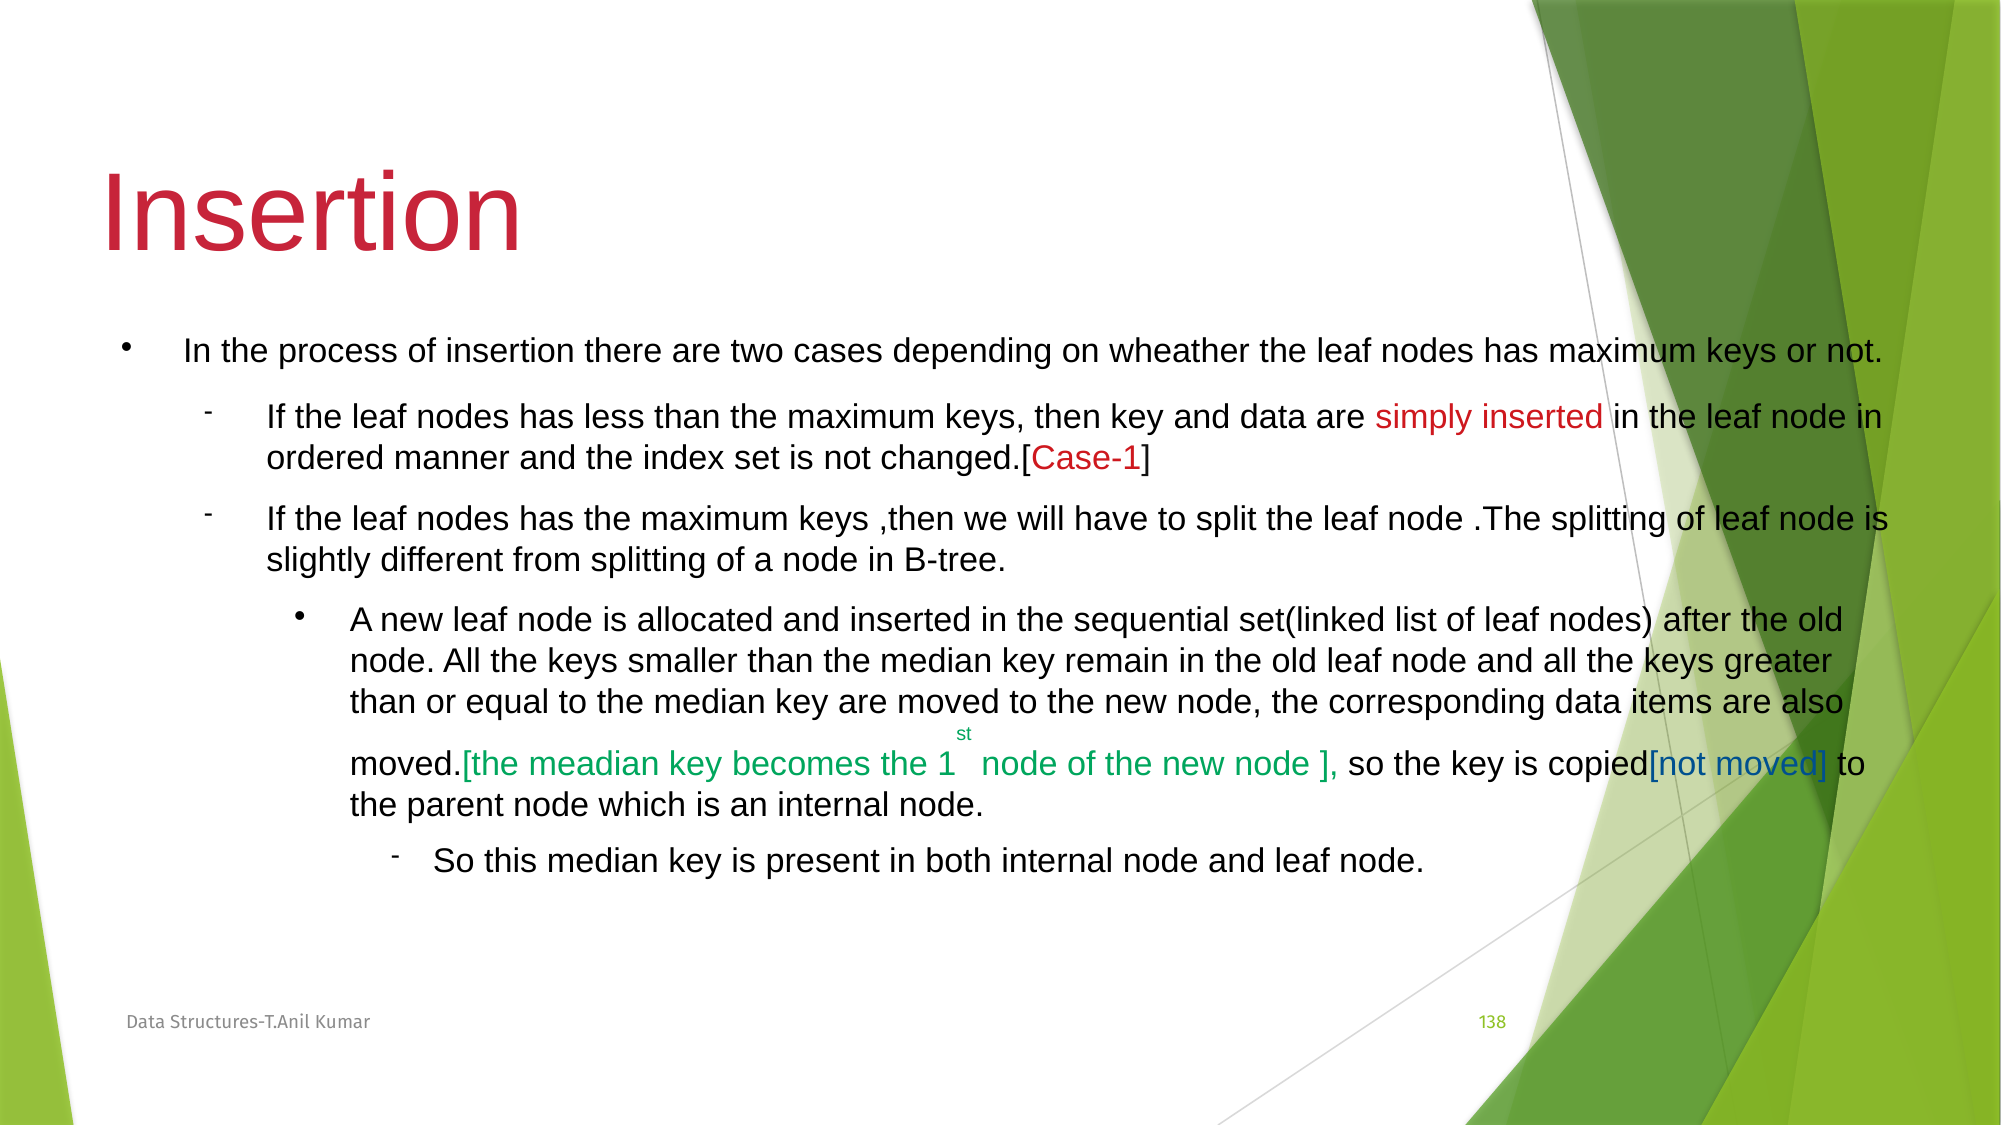

Insertion
In the process of insertion there are two cases depending on wheather the leaf nodes has maximum keys or not.
If the leaf nodes has less than the maximum keys, then key and data are simply inserted in the leaf node in ordered manner and the index set is not changed.[Case-1]
If the leaf nodes has the maximum keys ,then we will have to split the leaf node .The splitting of leaf node is slightly different from splitting of a node in B-tree.
A new leaf node is allocated and inserted in the sequential set(linked list of leaf nodes) after the old node. All the keys smaller than the median key remain in the old leaf node and all the keys greater than or equal to the median key are moved to the new node, the corresponding data items are also moved.[the meadian key becomes the 1st node of the new node ], so the key is copied[not moved] to the parent node which is an internal node.
So this median key is present in both internal node and leaf node.
Data Structures-T.Anil Kumar
138